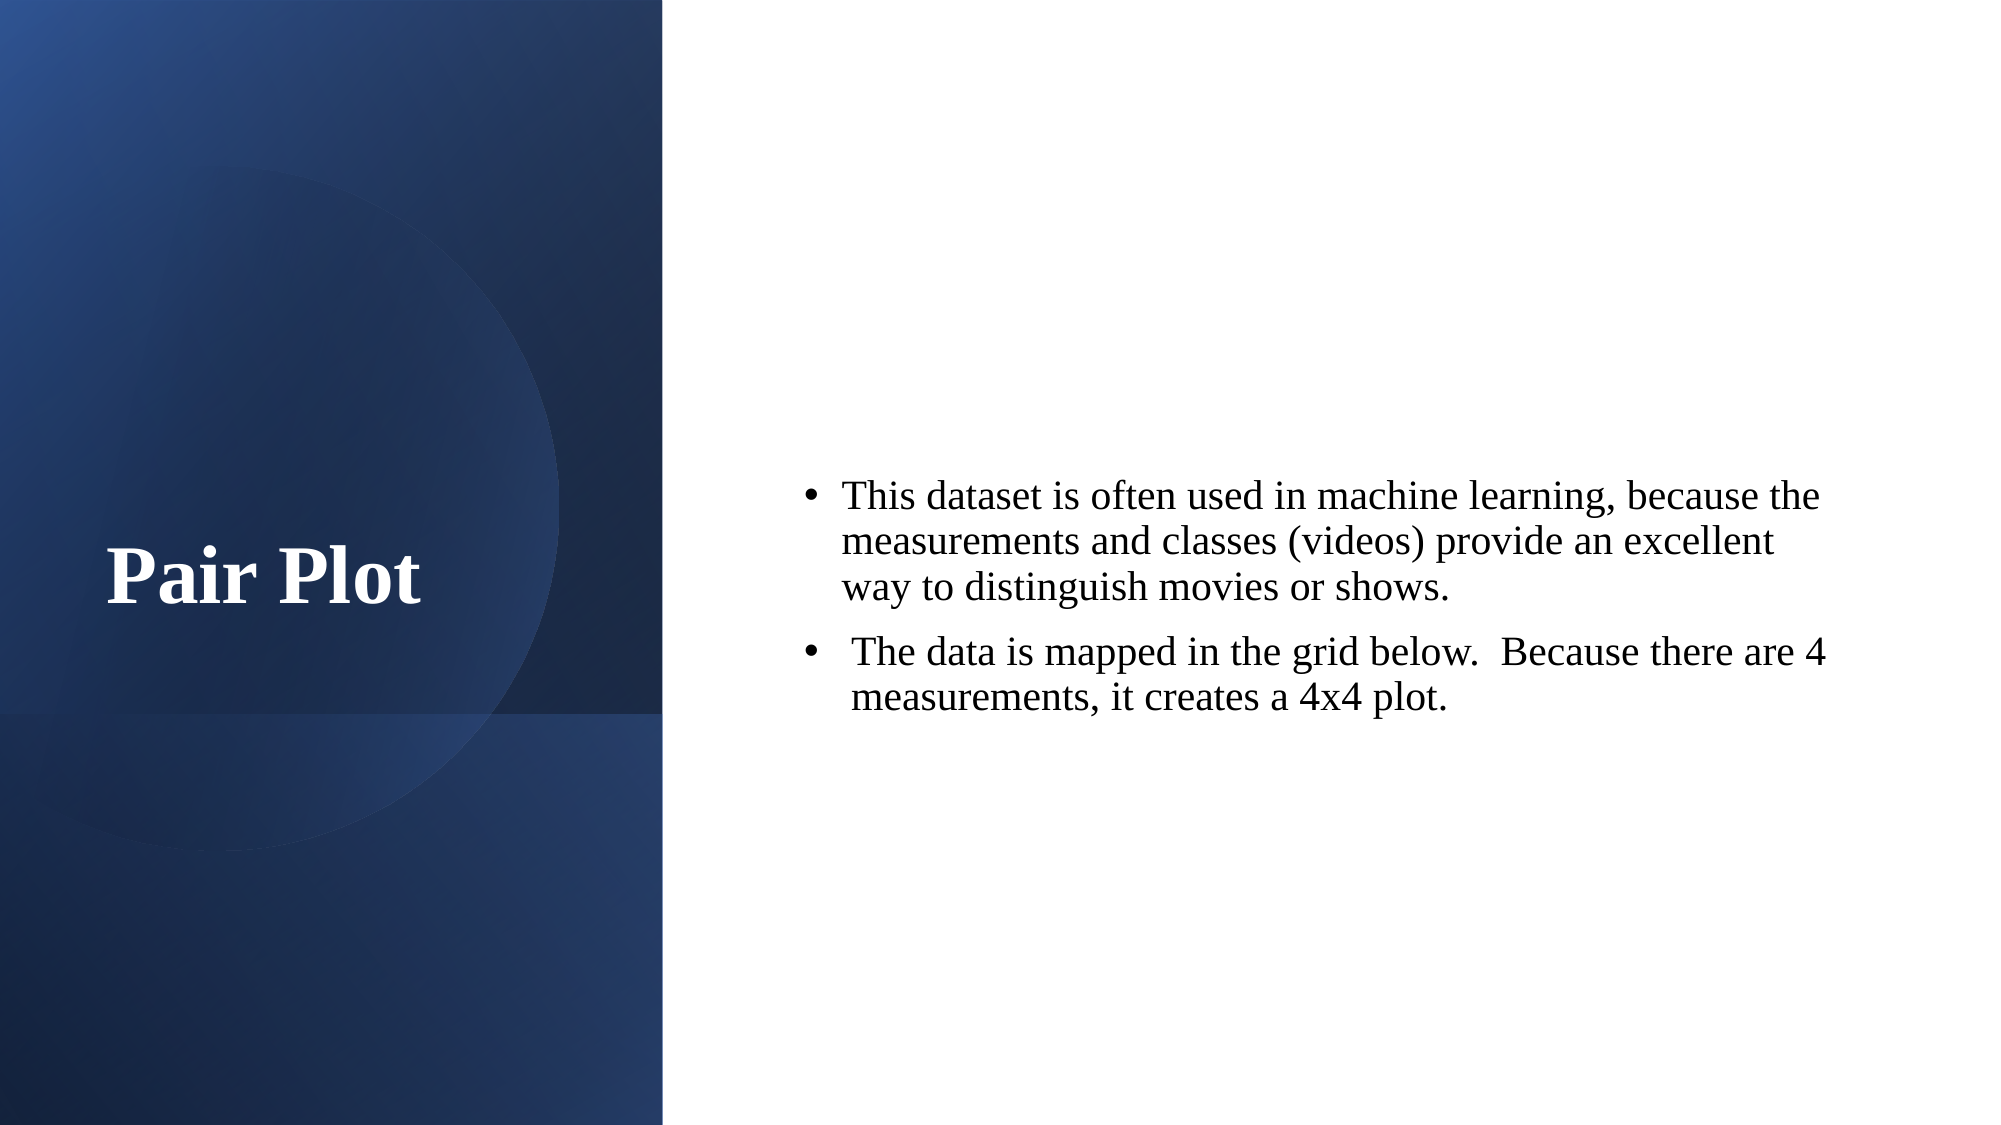

# Pair Plot

This dataset is often used in machine learning, because the  measurements and classes (videos) provide an excellent way to distinguish movies or shows.
The data is mapped in the grid below.  Because there are 4 measurements, it creates a 4x4 plot.